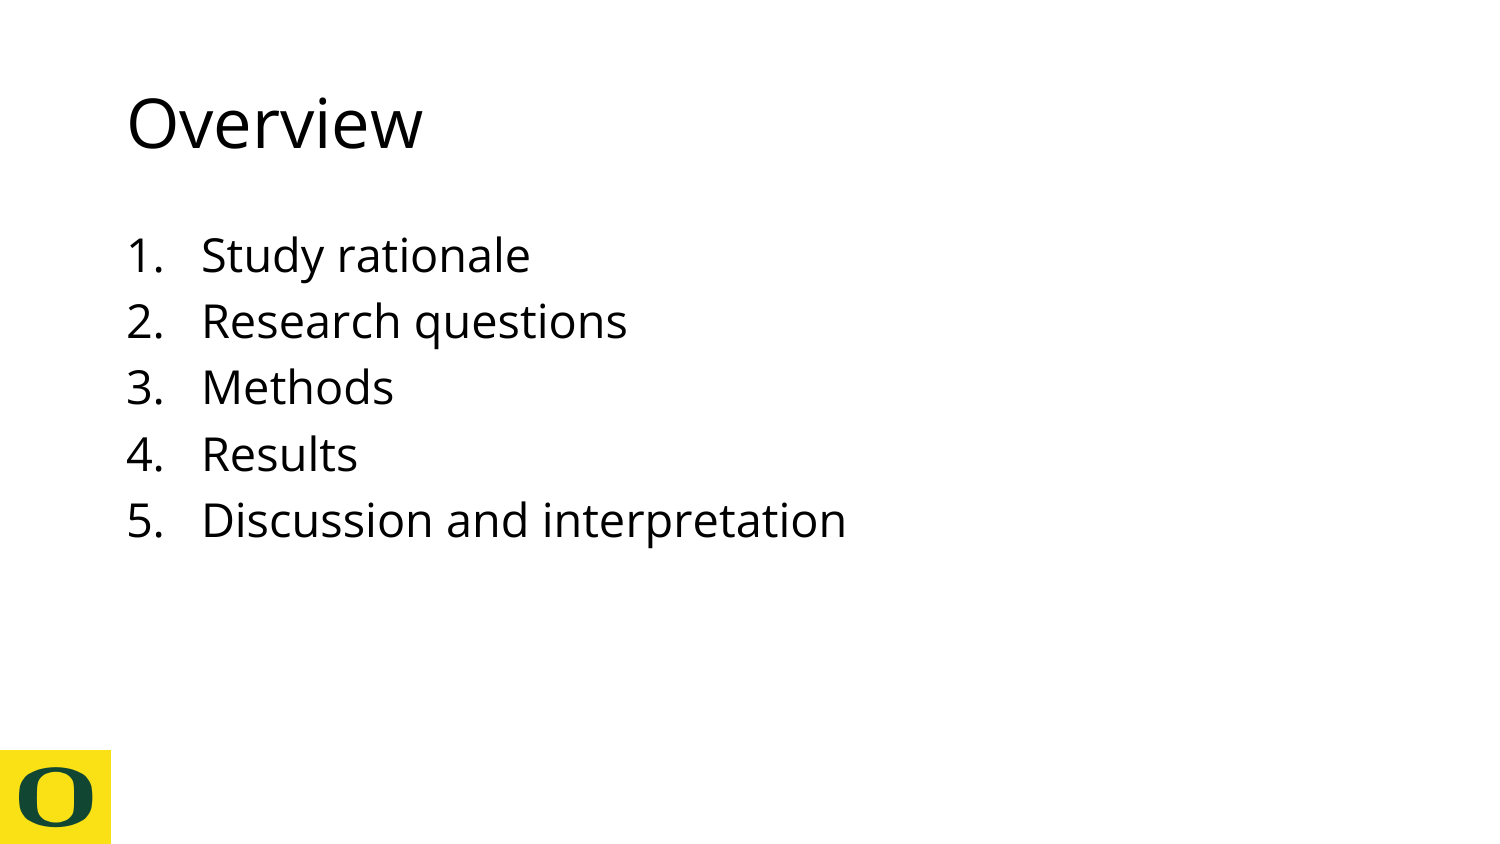

# Overview
Study rationale
Research questions
Methods
Results
Discussion and interpretation